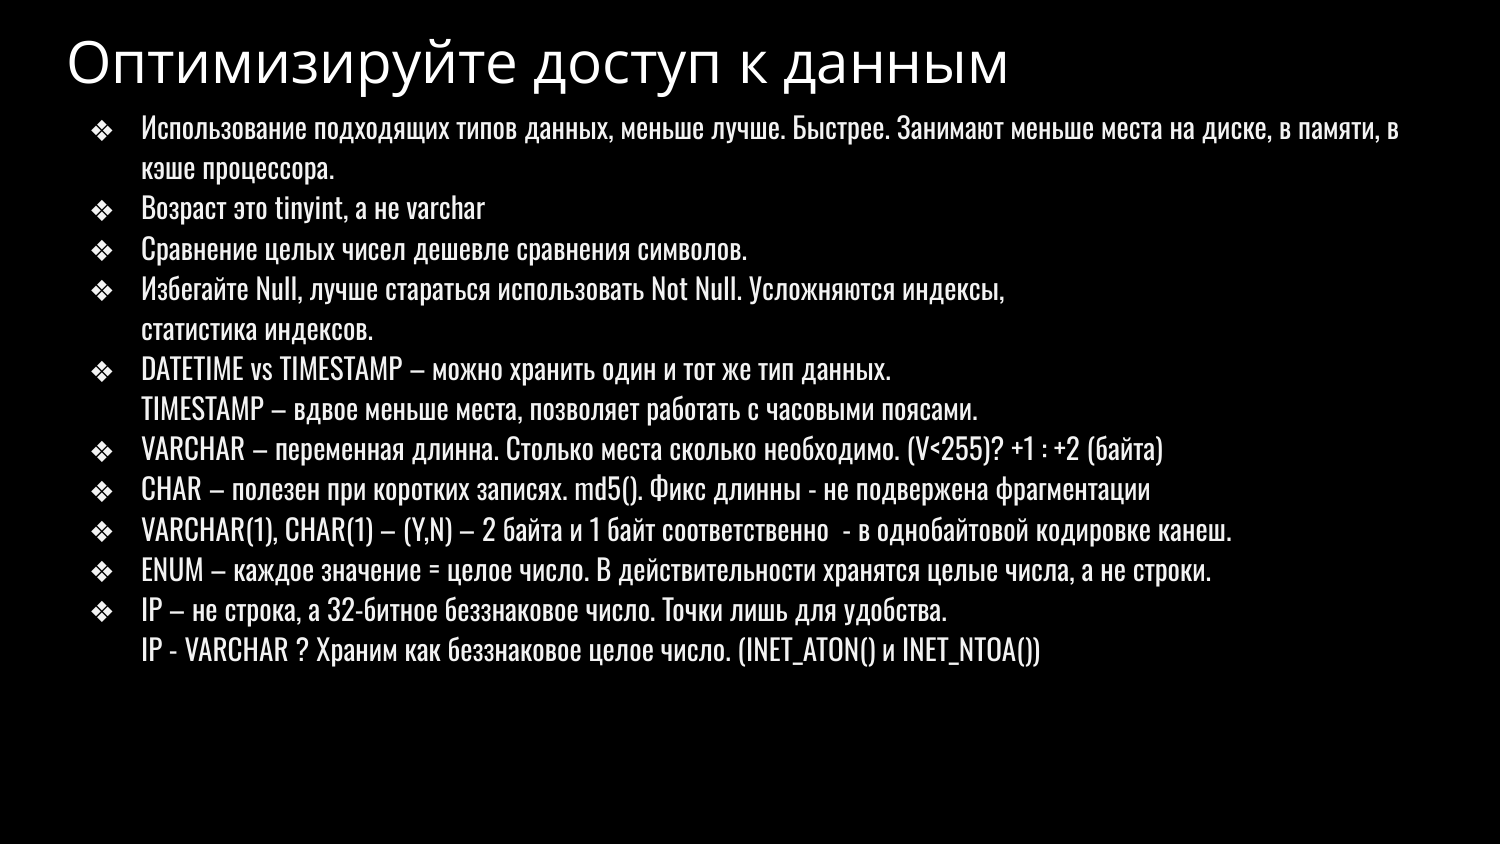

# Оптимизируйте доступ к данным
Использование подходящих типов данных, меньше лучше. Быстрее. Занимают меньше места на диске, в памяти, в кэше процессора.
Возраст это tinyint, а не varchar
Сравнение целых чисел дешевле сравнения символов.
Избегайте Null, лучше стараться использовать Not Null. Усложняются индексы,
статистика индексов.
DATETIME vs TIMESTAMP – можно хранить один и тот же тип данных.
TIMESTAMP – вдвое меньше места, позволяет работать с часовыми поясами.
VARCHAR – переменная длинна. Столько места сколько необходимо. (V<255)? +1 : +2 (байта)
CHAR – полезен при коротких записях. md5(). Фикс длинны - не подвержена фрагментации
VARCHAR(1), CHAR(1) – (Y,N) – 2 байта и 1 байт соответственно  - в однобайтовой кодировке канеш.
ENUM – каждое значение = целое число. В действительности хранятся целые числа, а не строки.
IP – не строка, а 32-битное беззнаковое число. Точки лишь для удобства.
IP - VARCHAR ? Храним как беззнаковое целое число. (INET_ATON() и INET_NTOA())